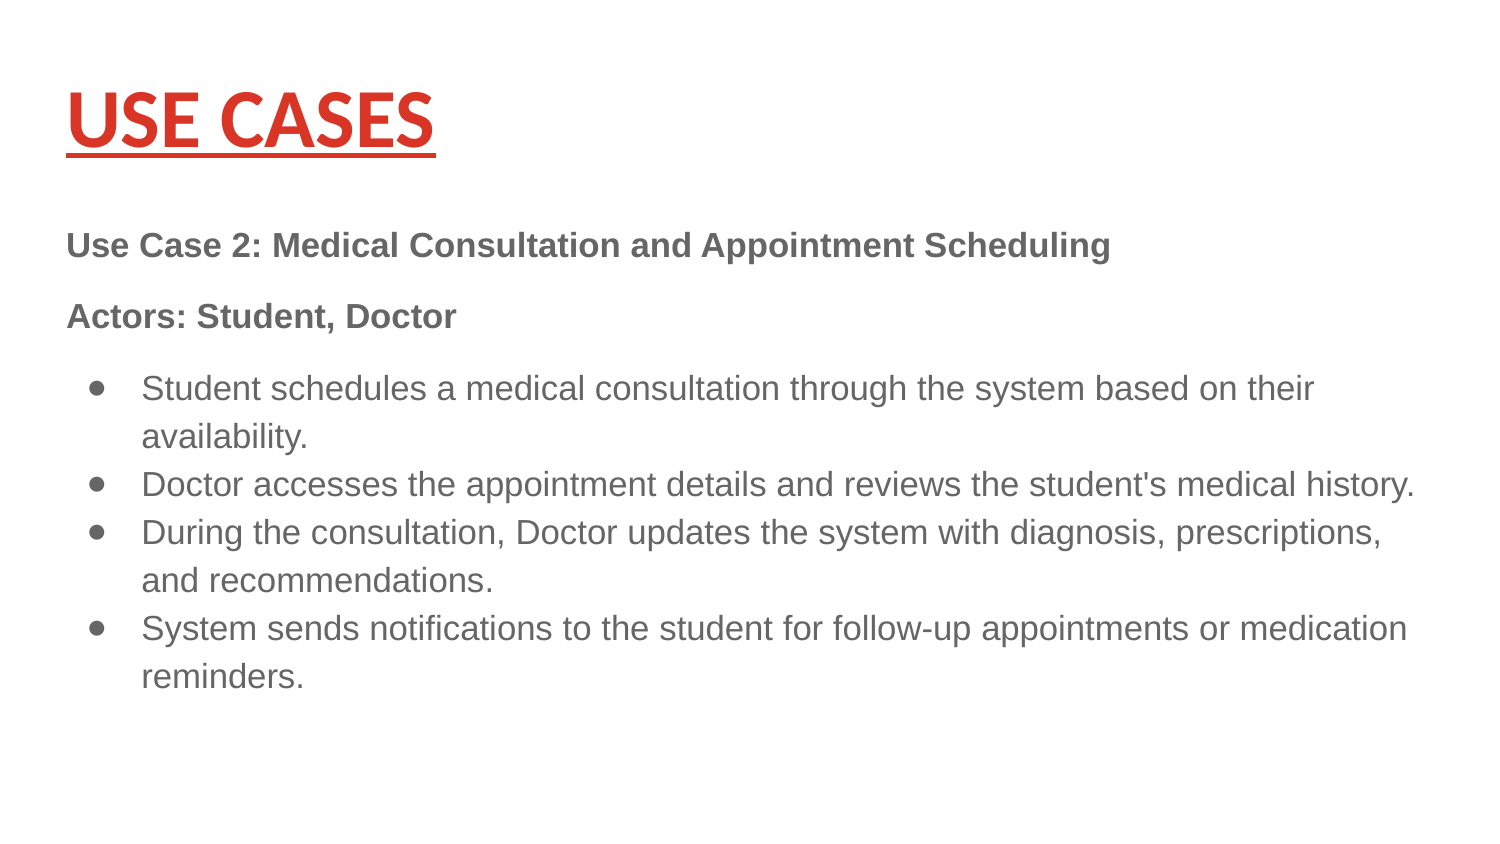

# USE CASES

Use Case 2: Medical Consultation and Appointment Scheduling
Actors: Student, Doctor
Student schedules a medical consultation through the system based on their availability.
Doctor accesses the appointment details and reviews the student's medical history.
During the consultation, Doctor updates the system with diagnosis, prescriptions, and recommendations.
System sends notifications to the student for follow-up appointments or medication reminders.